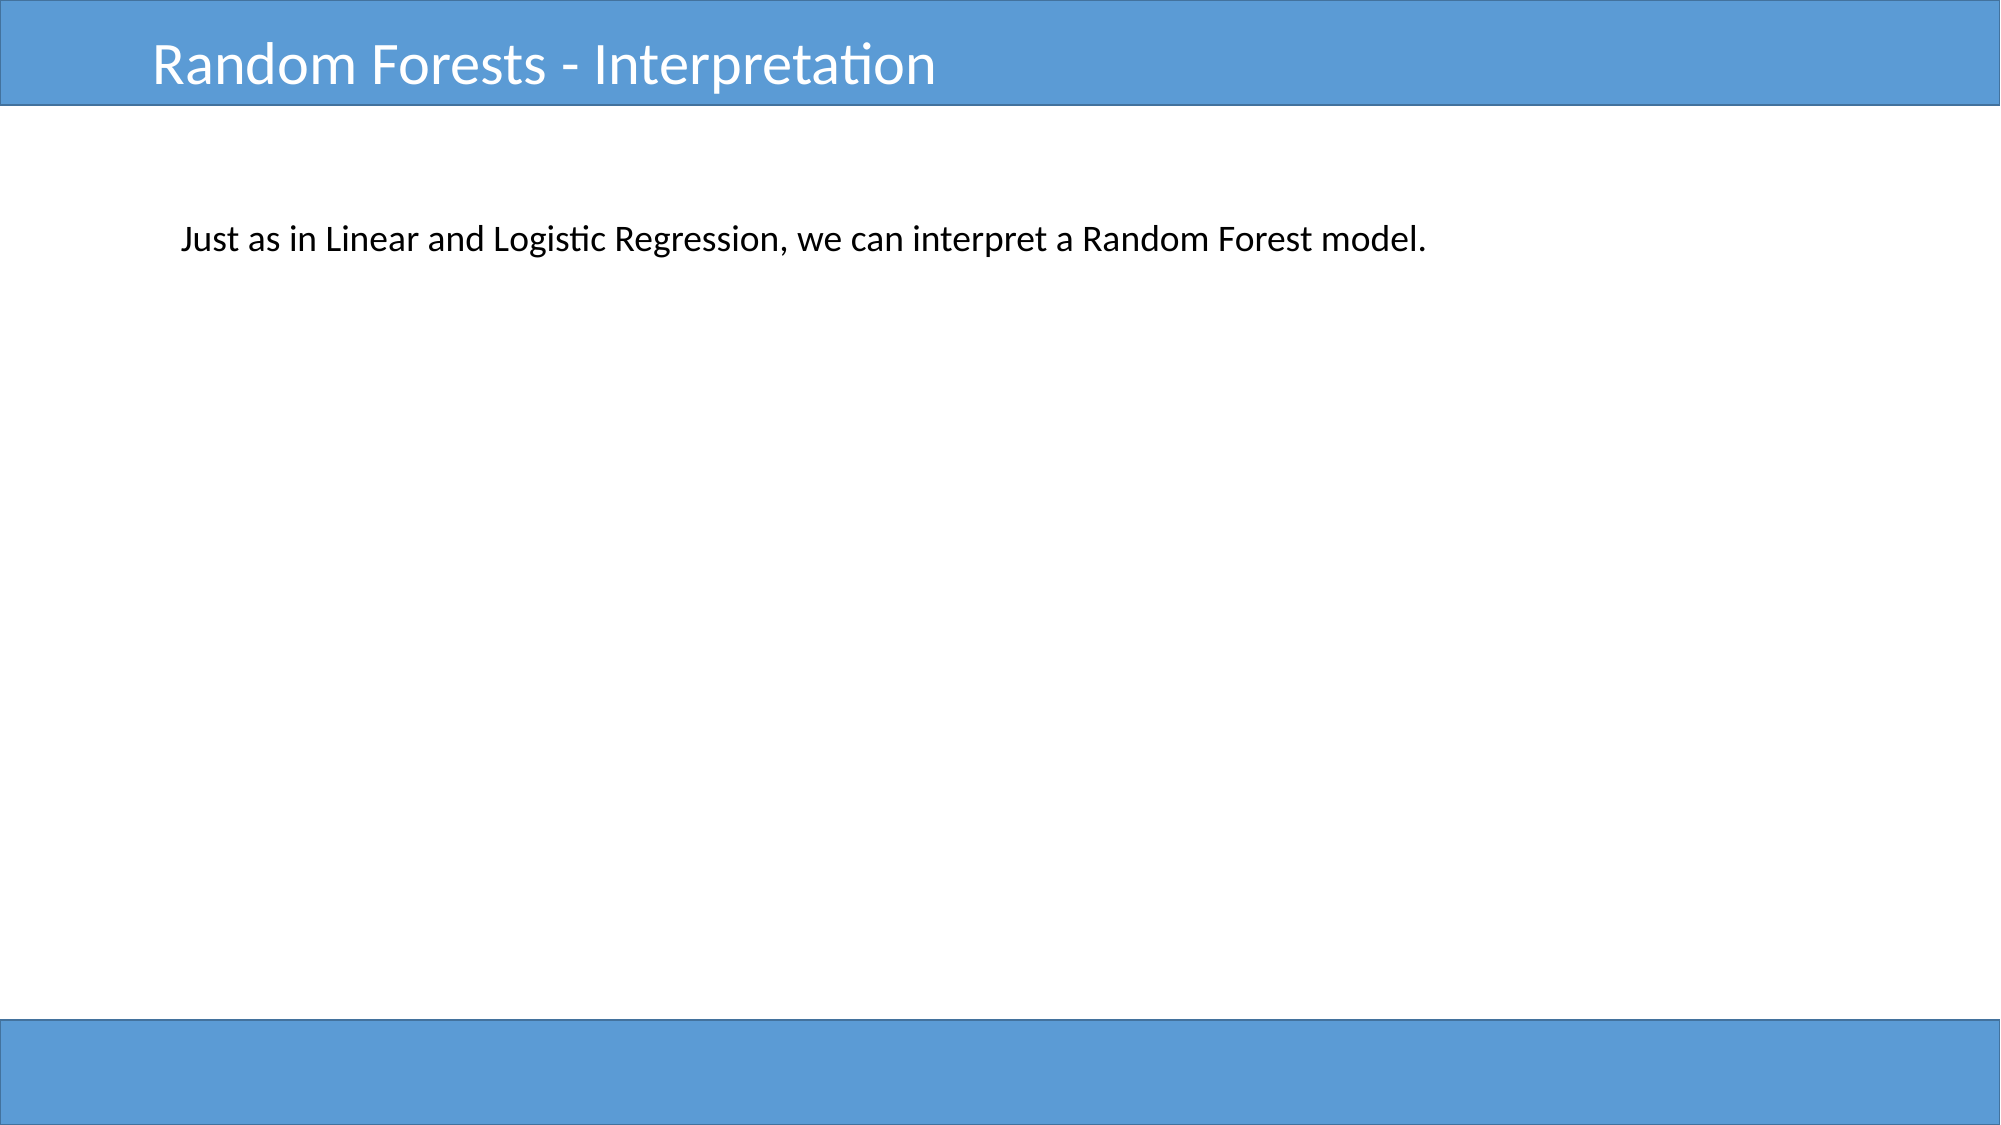

# Random Forests - Interpretation
Just as in Linear and Logistic Regression, we can interpret a Random Forest model.